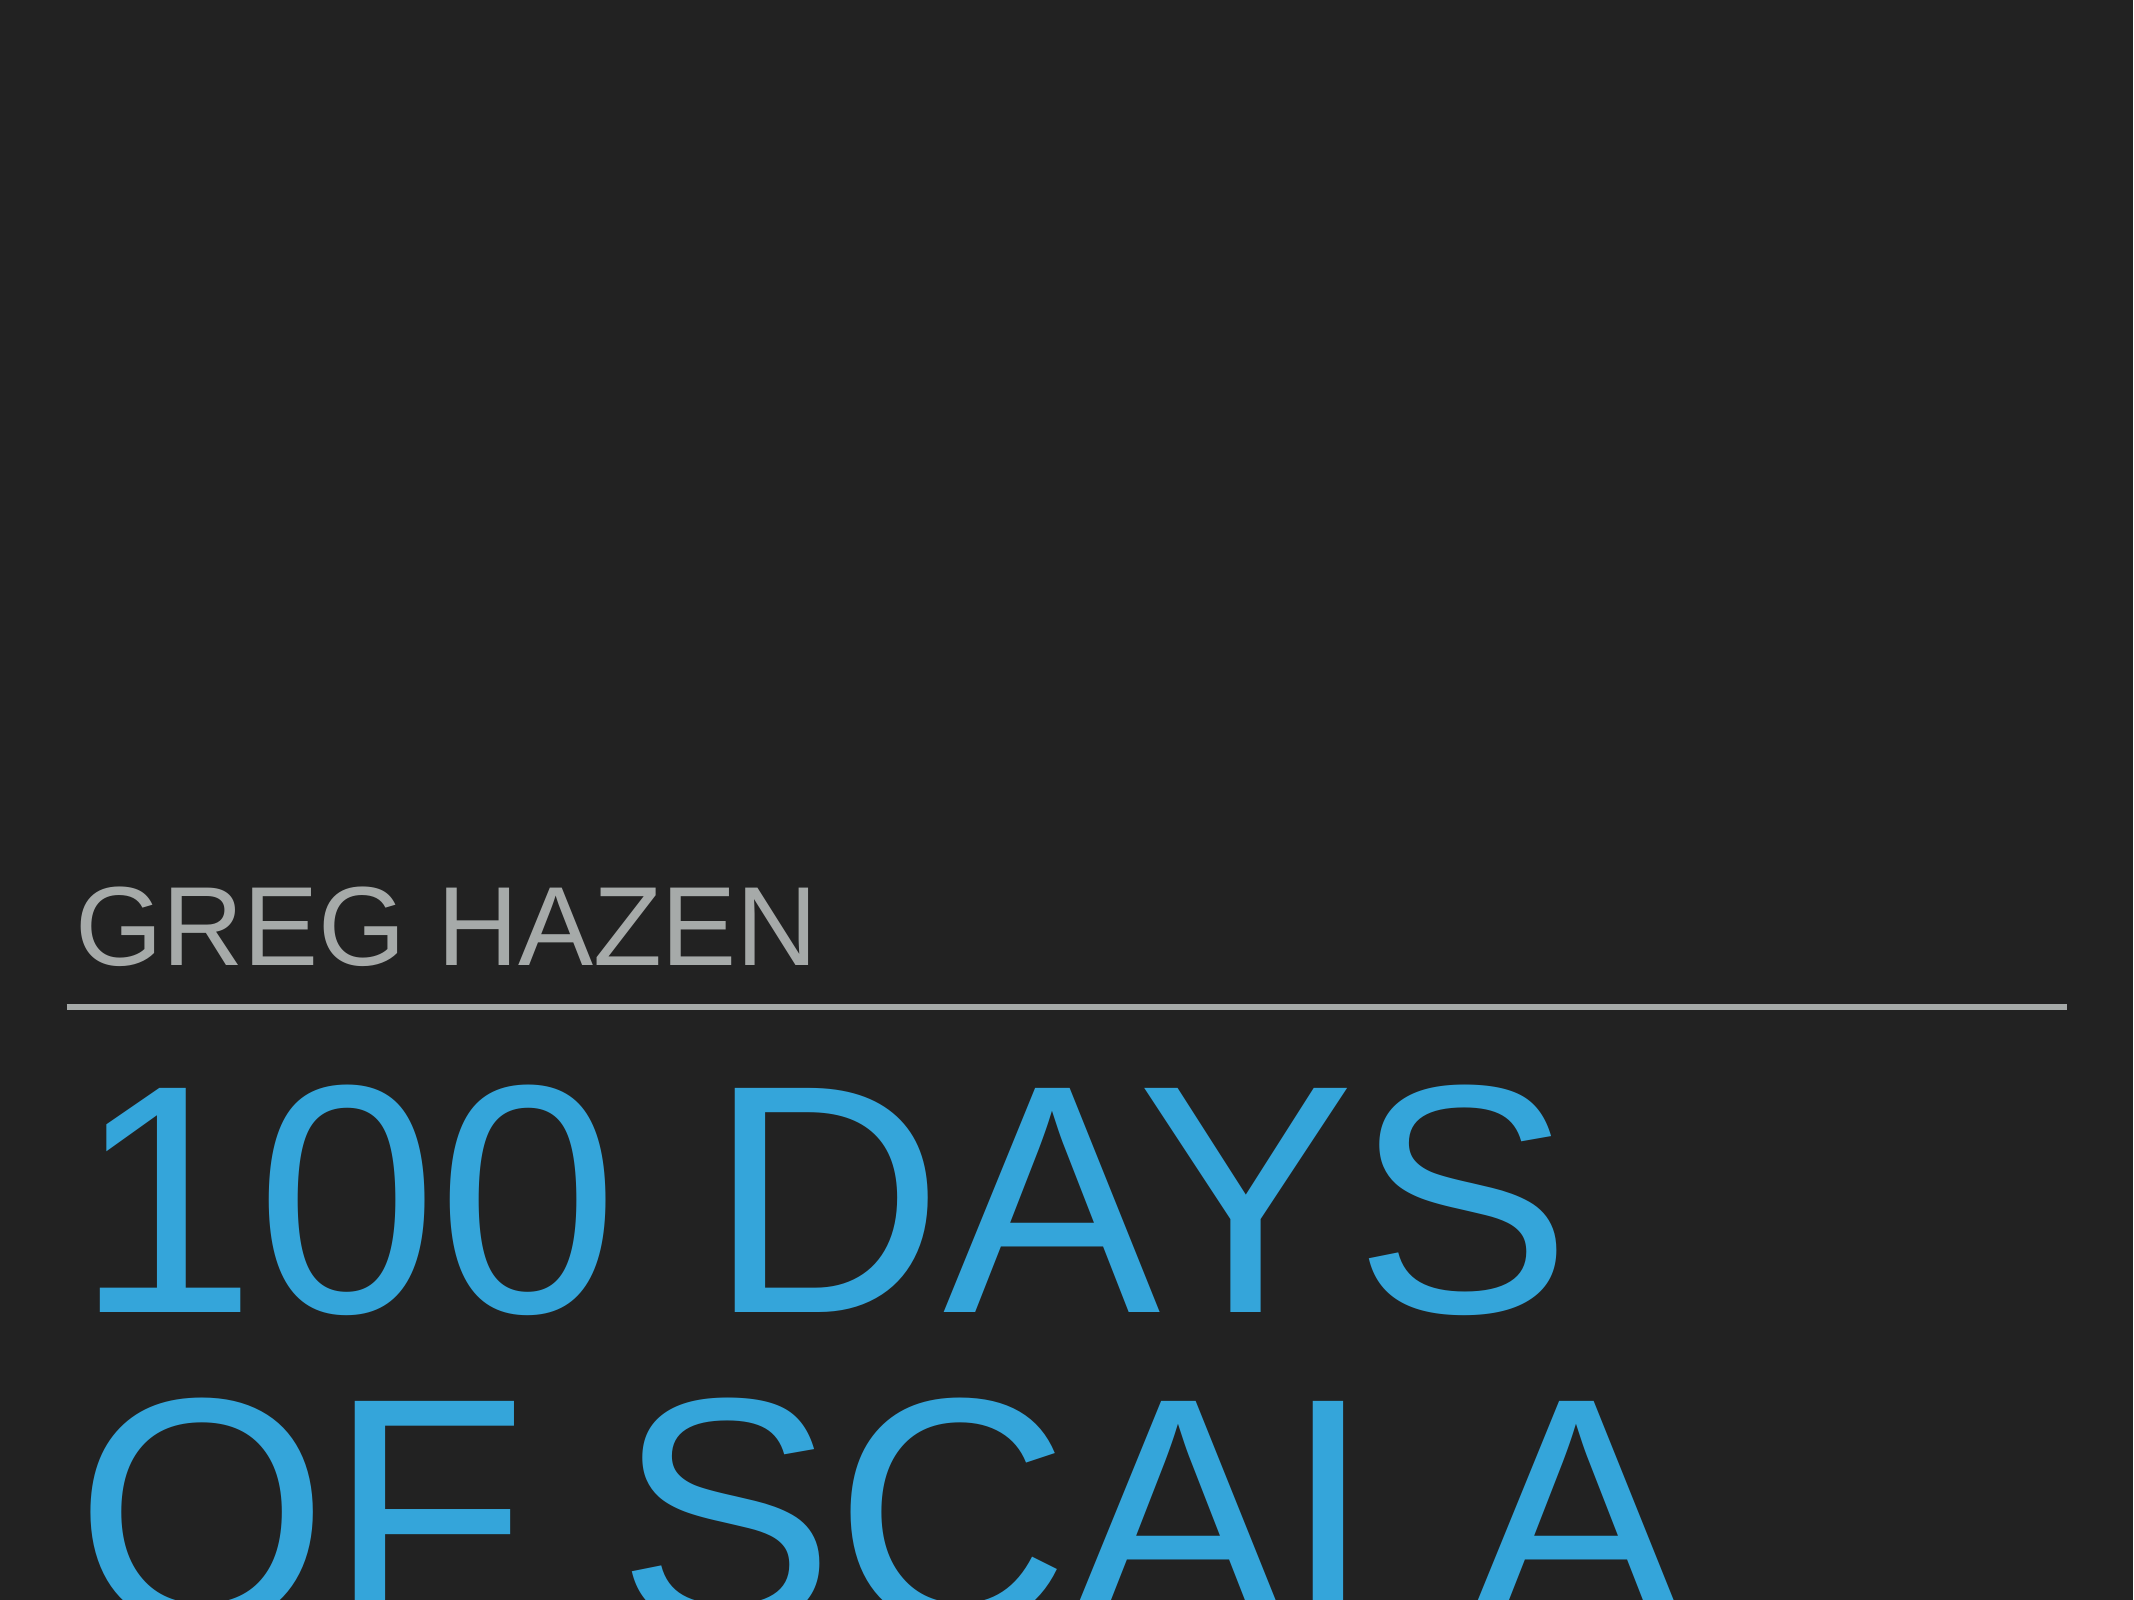

Greg Hazen
# 100 Days of Scala